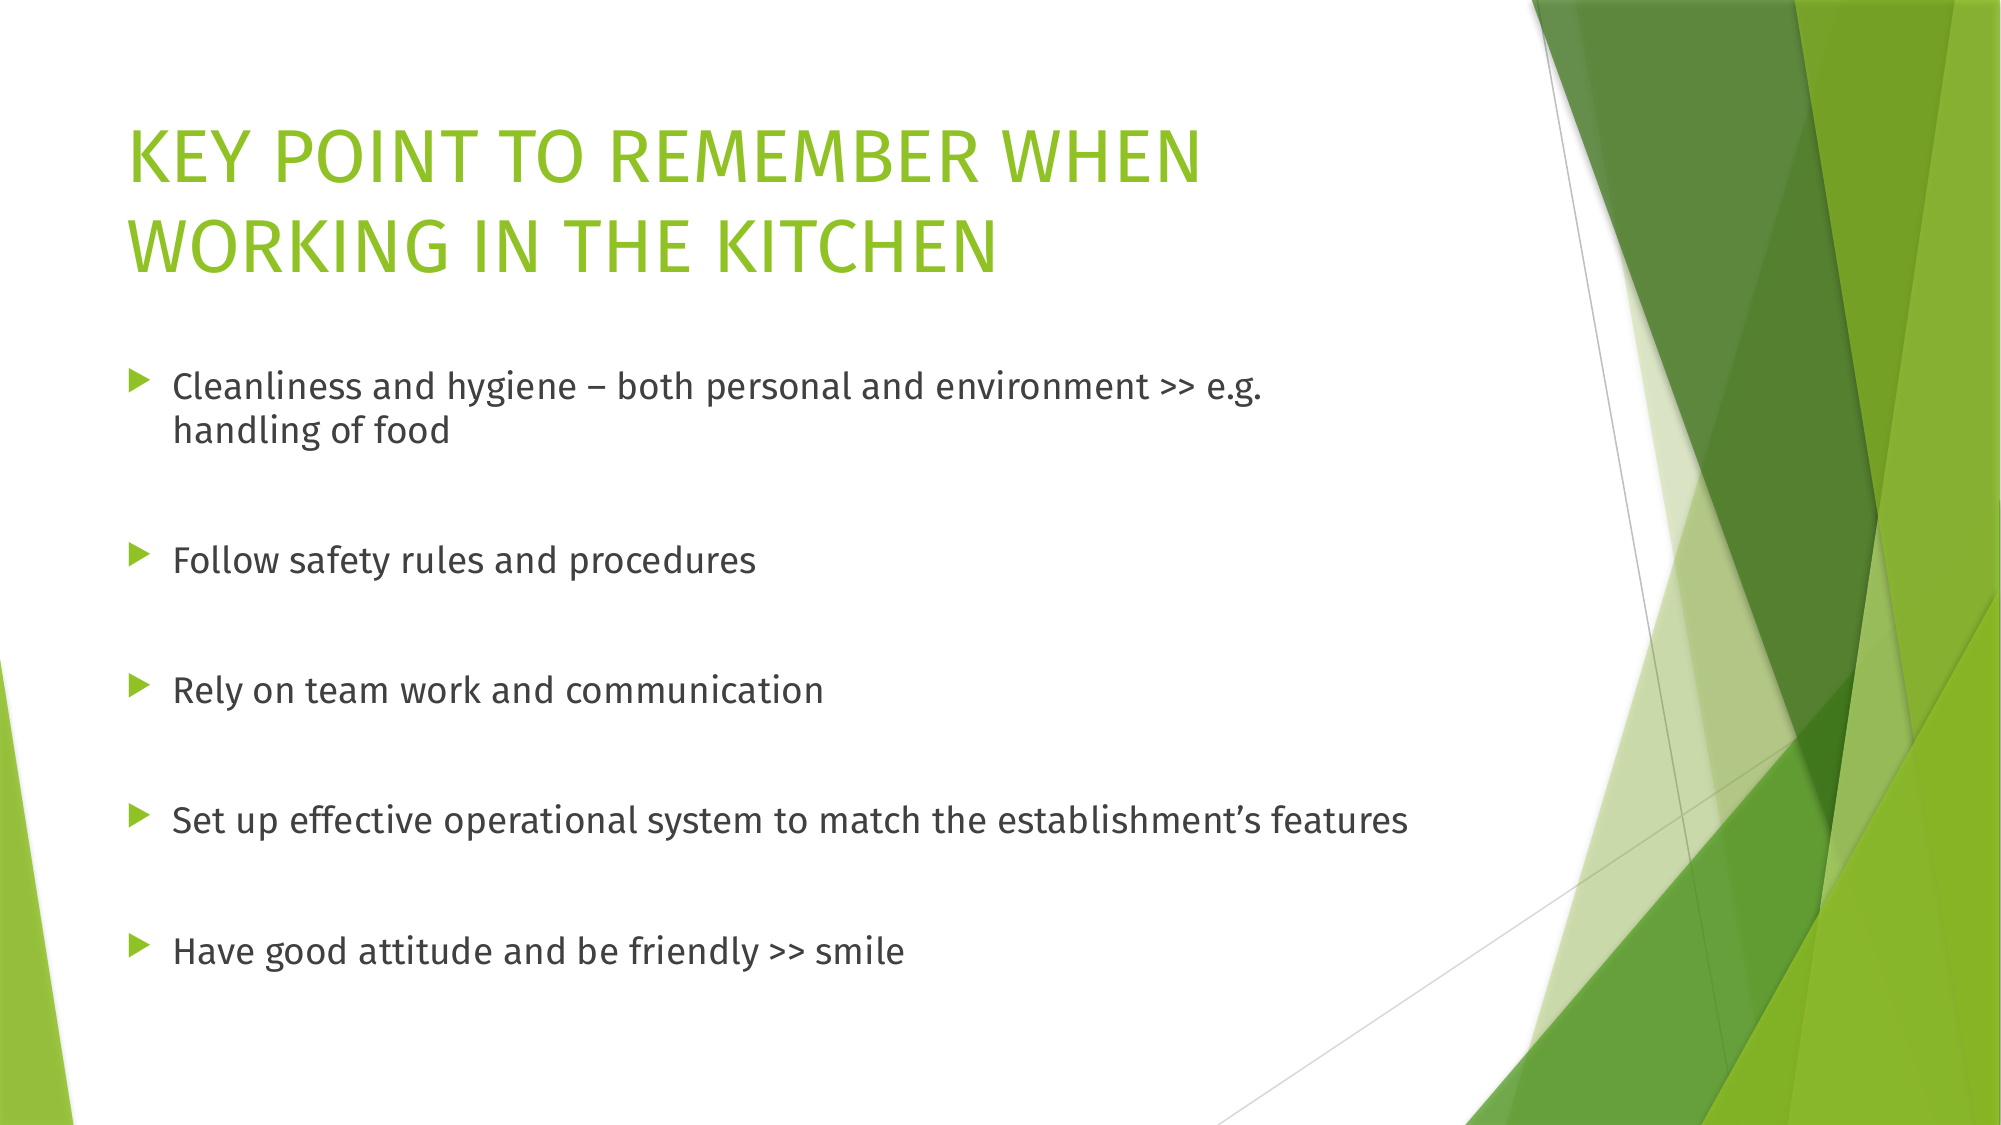

# KEY POINT TO REMEMBER WHEN WORKING IN THE KITCHEN
Cleanliness and hygiene – both personal and environment >> e.g. handling of food

Follow safety rules and procedures

Rely on team work and communication

Set up effective operational system to match the establishment’s features

Have good attitude and be friendly >> smile